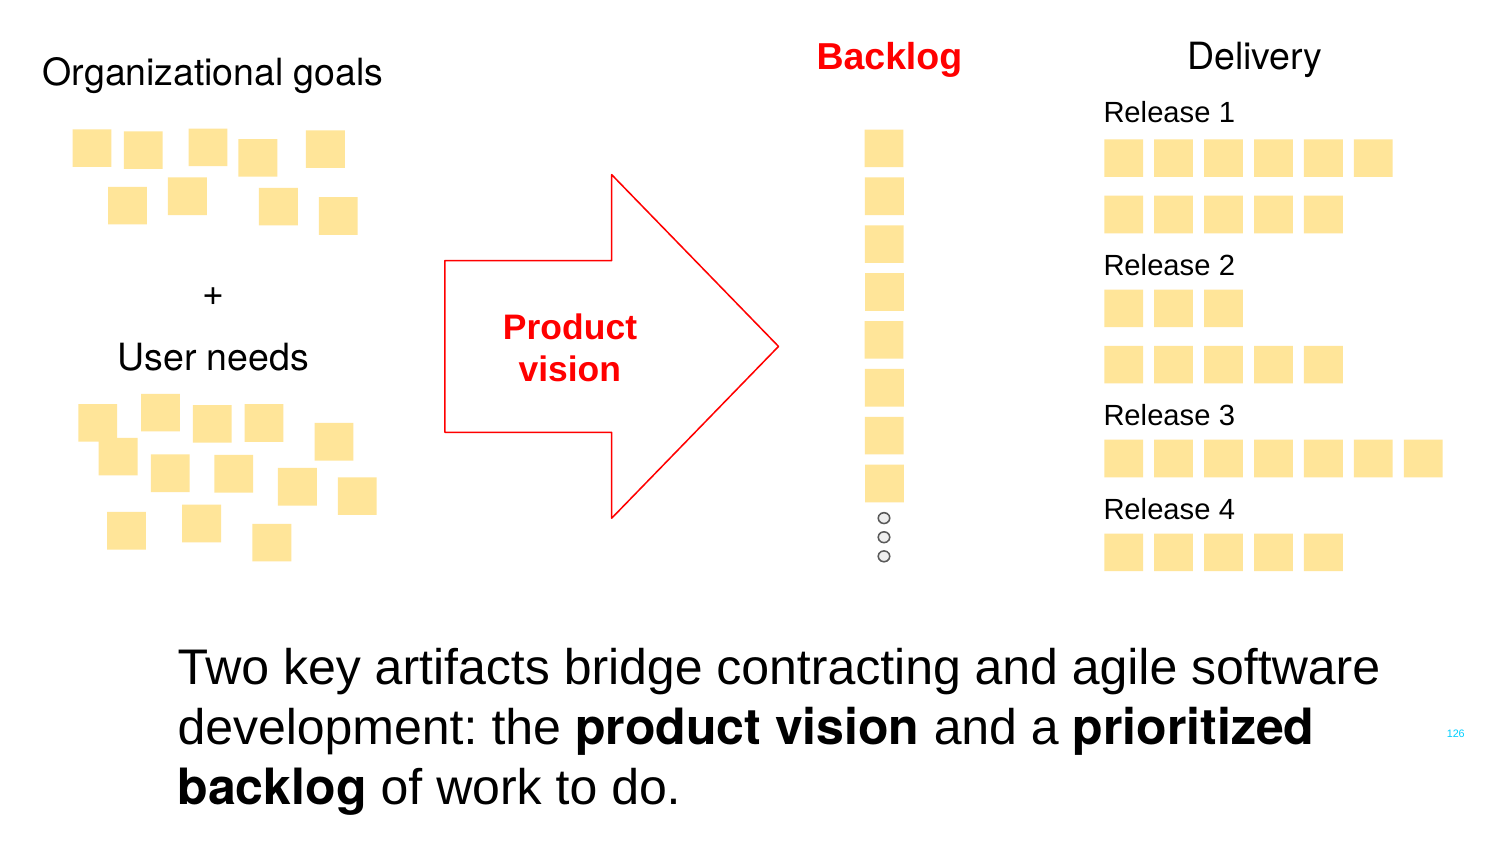

Delivery
Backlog
Organizational goals
Release 1

Product vision

Release 2
+
User needs

Release 3

Release 4

Two key artifacts bridge contracting and agile software development: the product vision and a prioritized backlog of work to do.
126